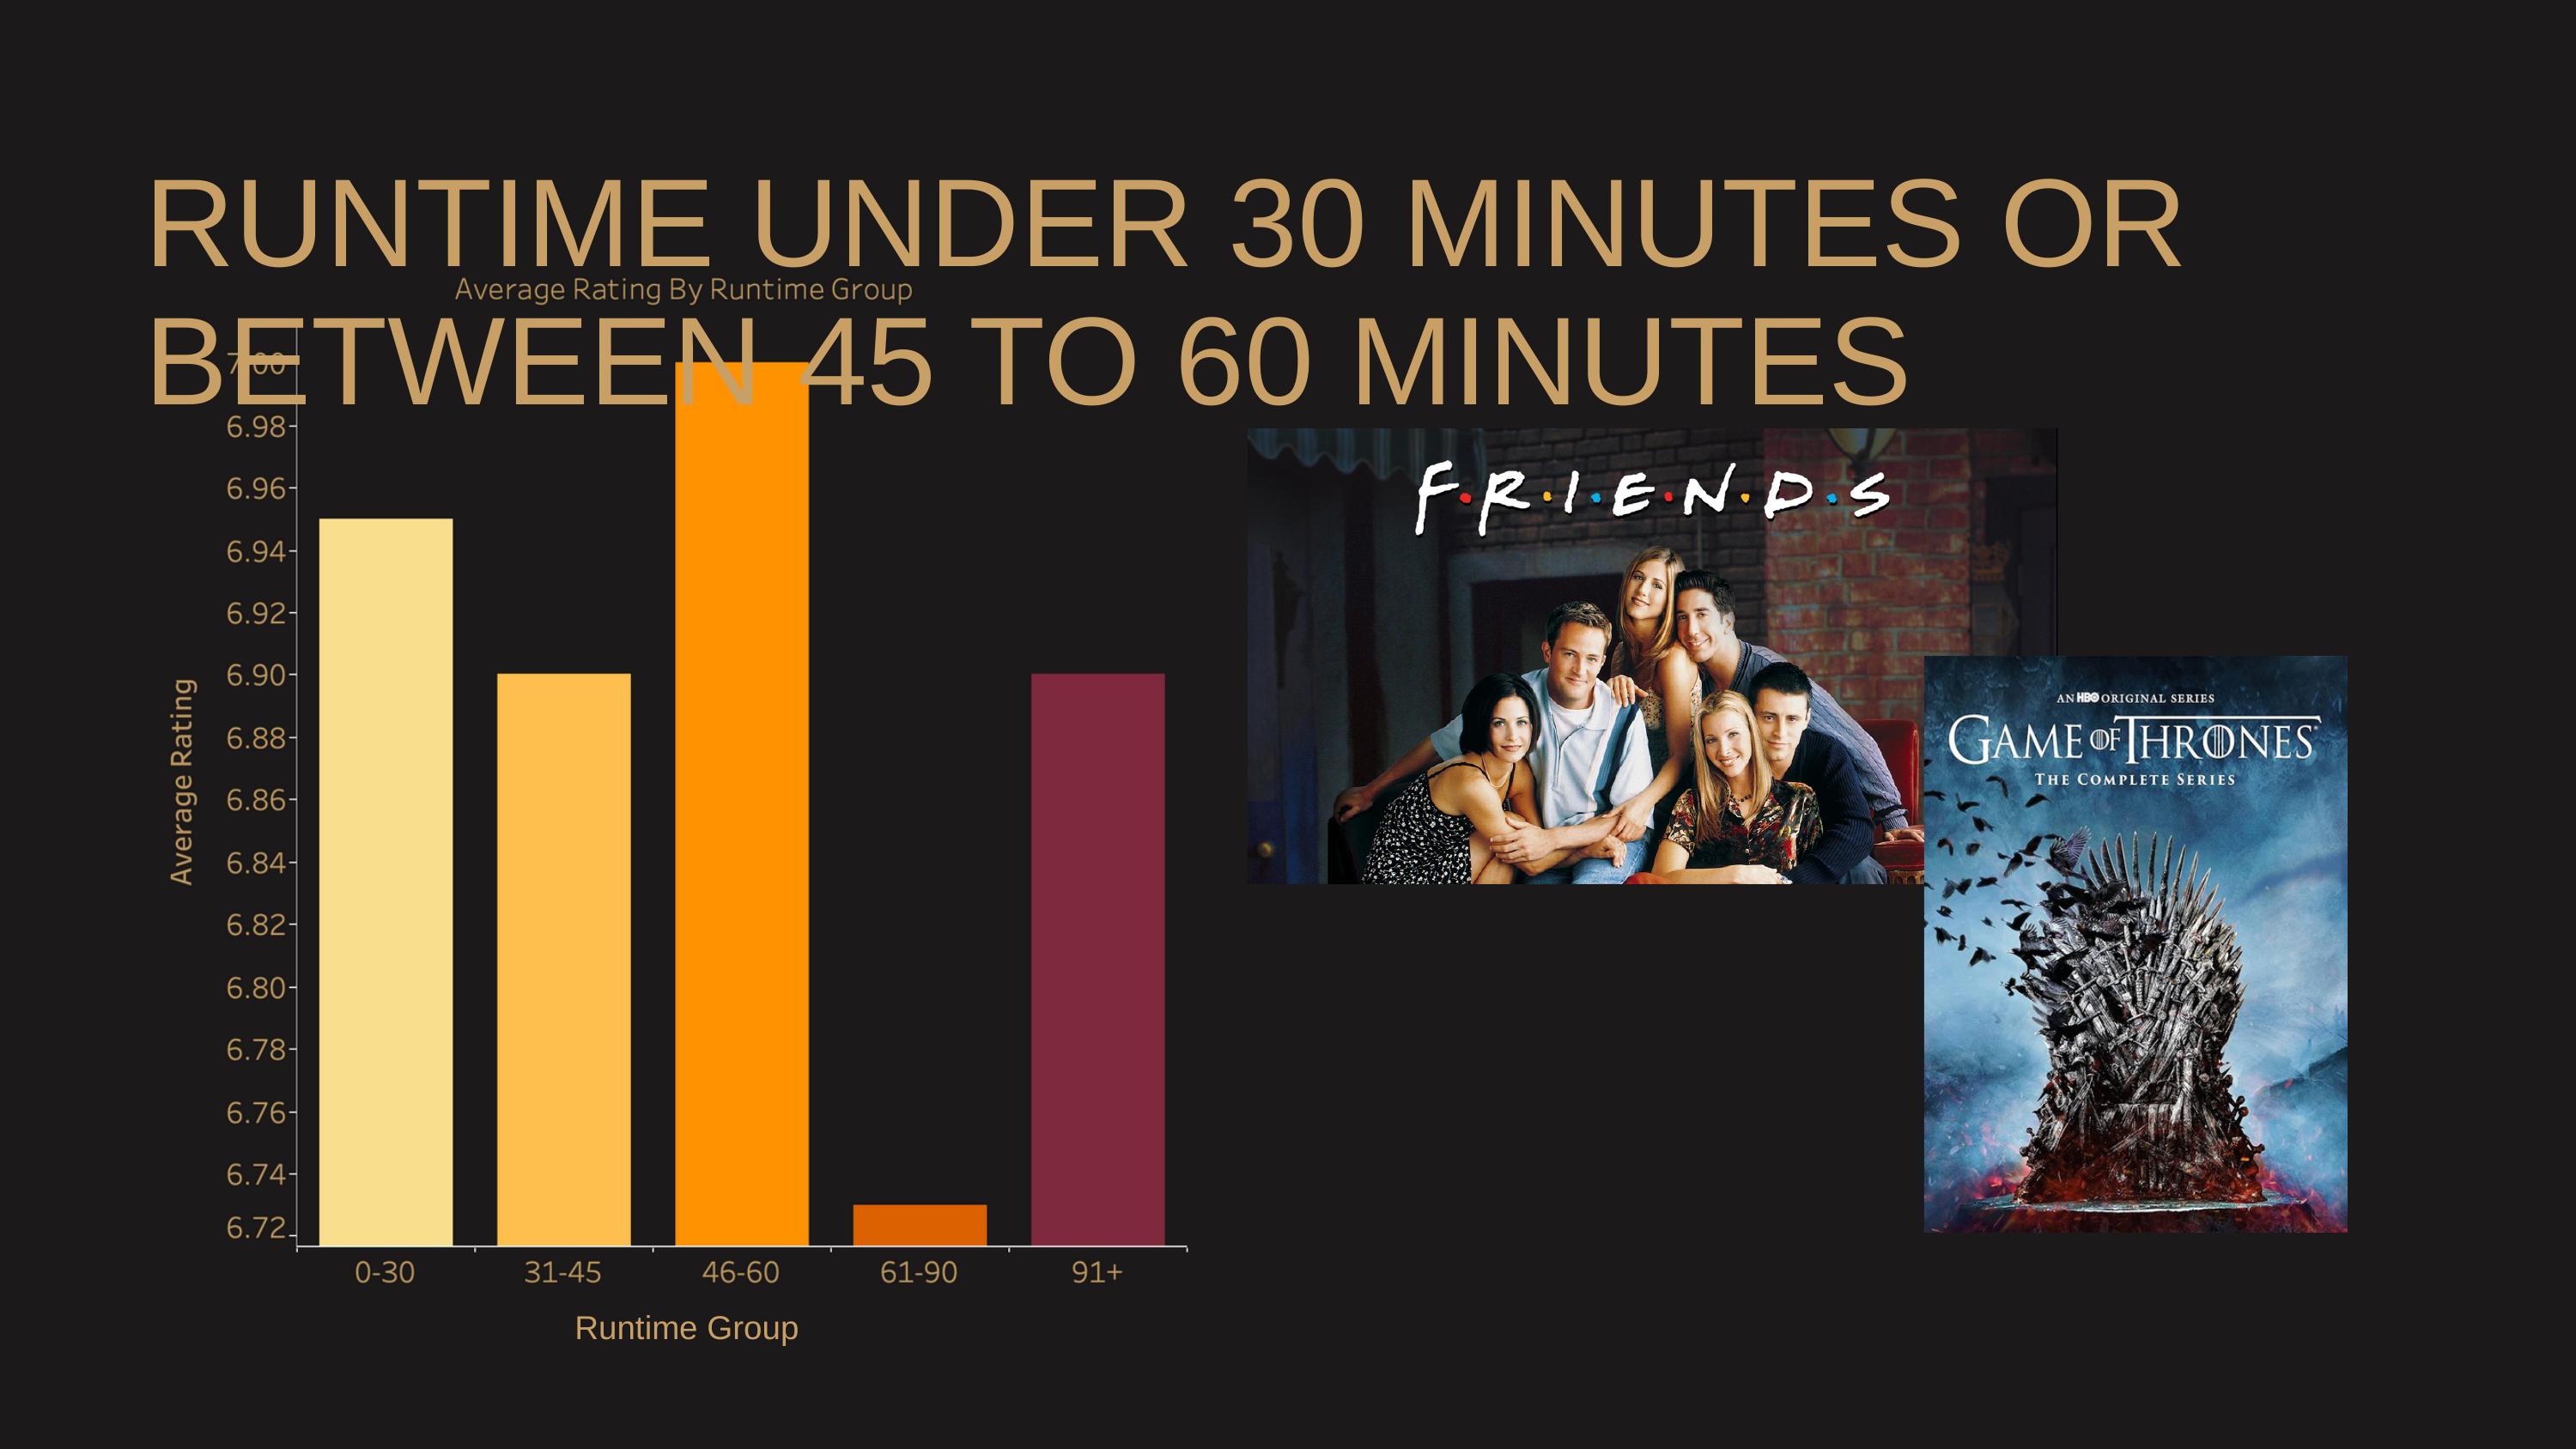

RUNTIME UNDER 30 MINUTES OR BETWEEN 45 TO 60 MINUTES

Runtime Group